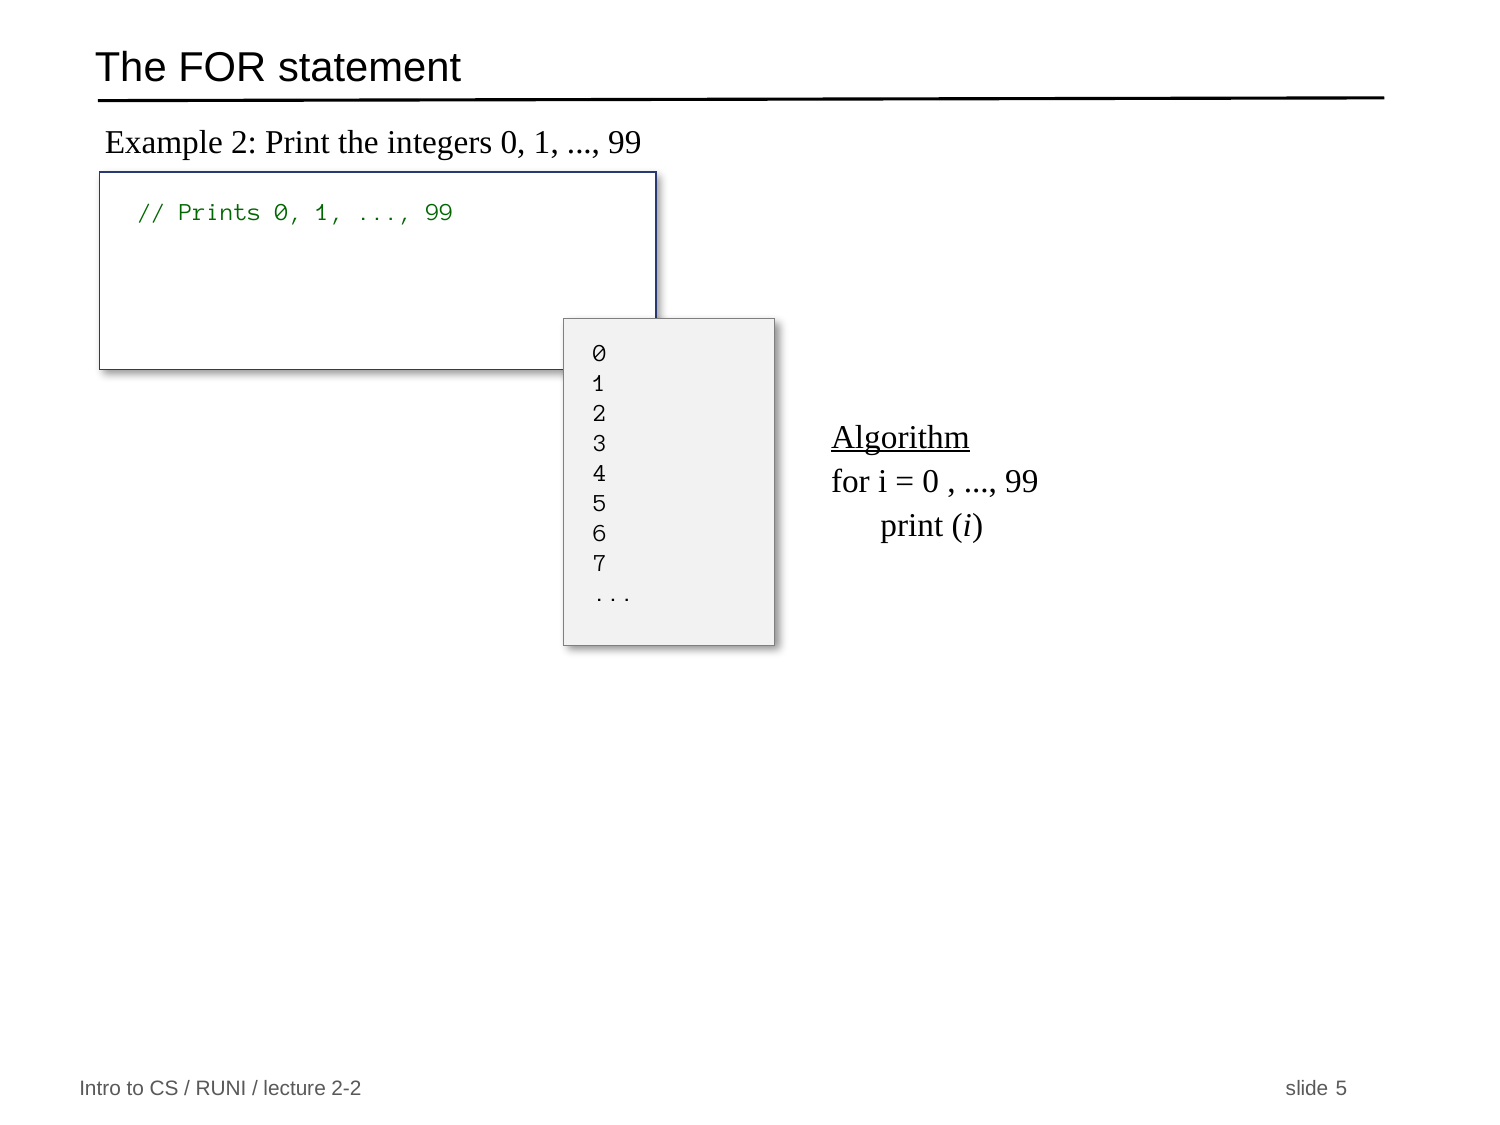

# The FOR statement
Example 2: Print the integers 0, 1, ..., 99

Algorithm
for i = 0 , ..., 99
      print (i)

// Prints 0, 1, ..., 99
0
1
2
3
4
5
6
7
...